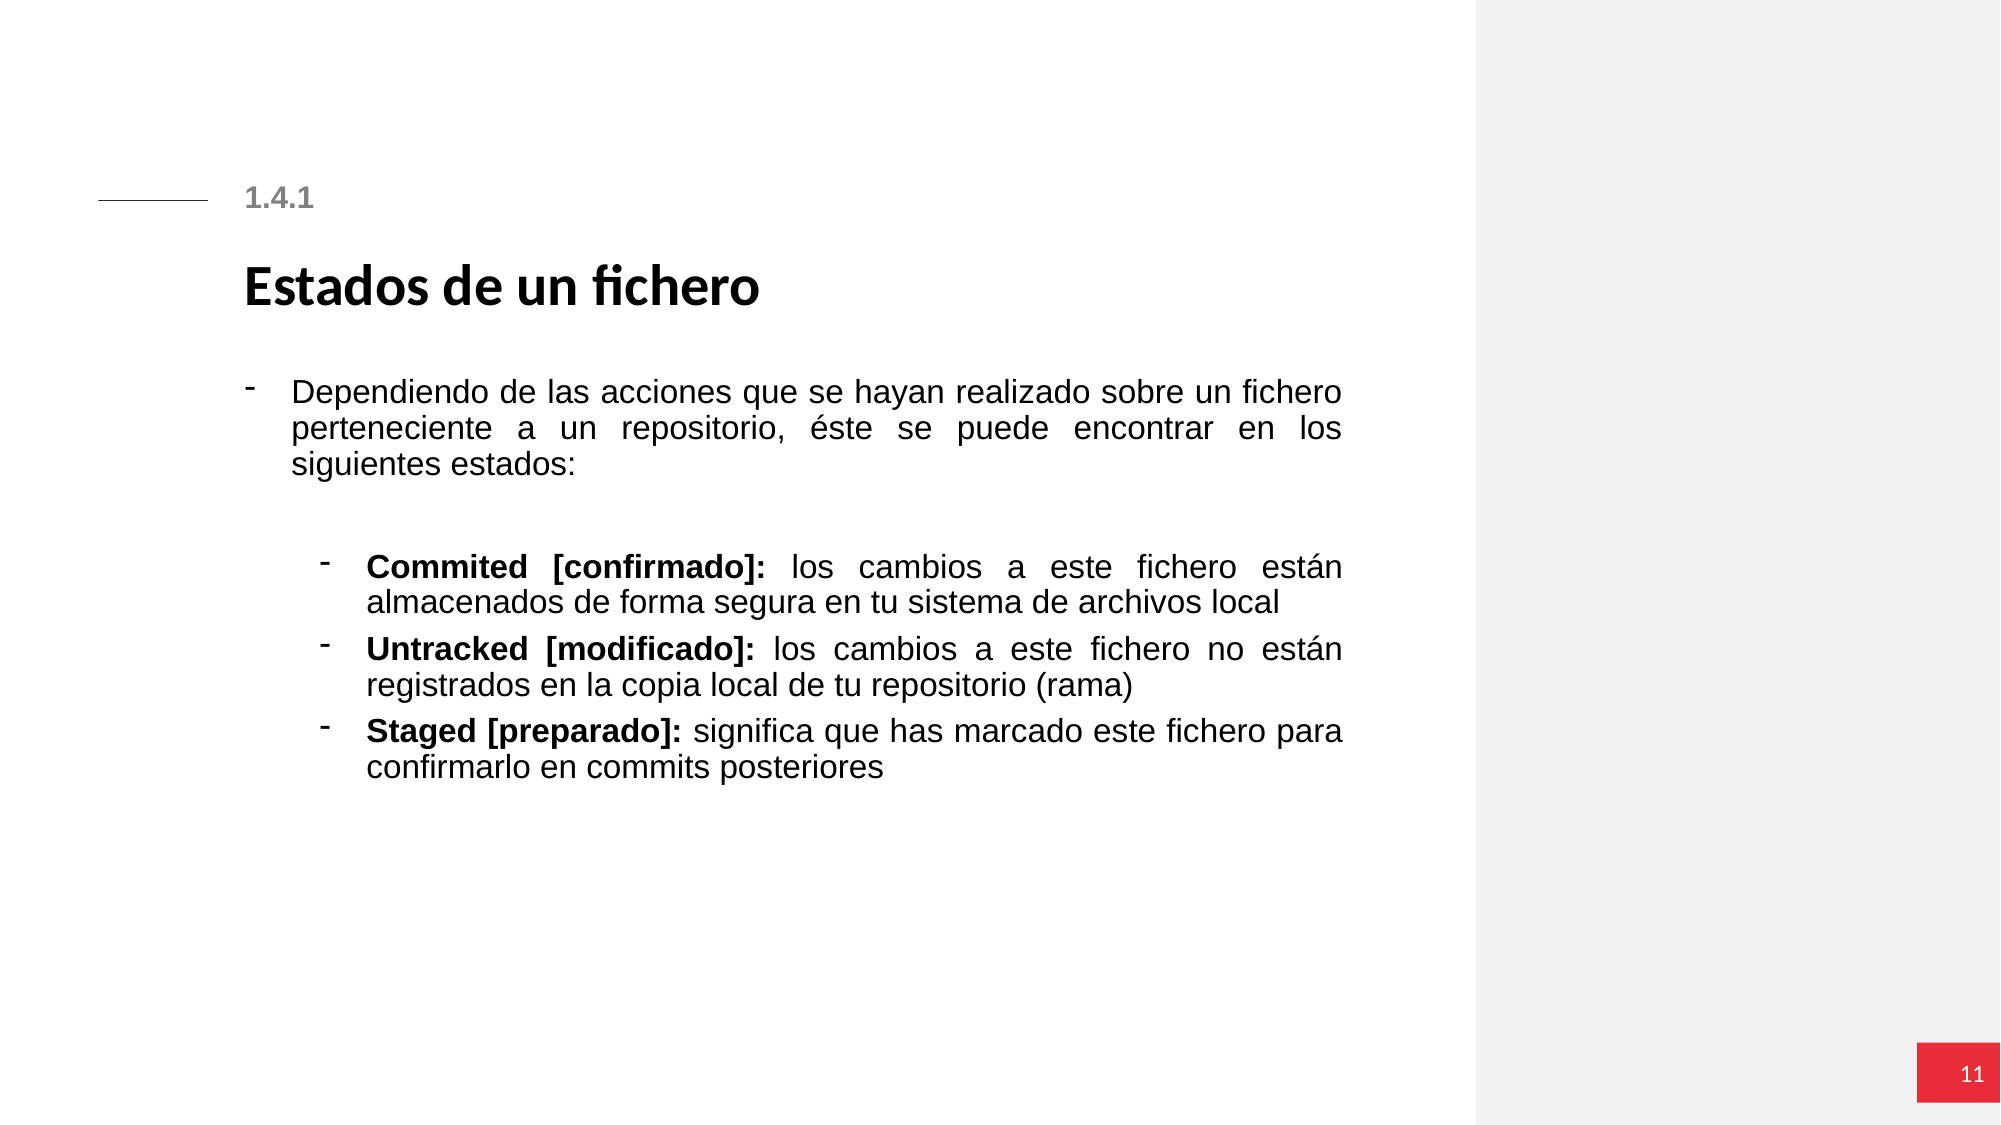

1.4.1
# Estados de un fichero
Dependiendo de las acciones que se hayan realizado sobre un fichero perteneciente a un repositorio, éste se puede encontrar en los siguientes estados:

Commited [confirmado]: los cambios a este fichero están almacenados de forma segura en tu sistema de archivos local
Untracked [modificado]: los cambios a este fichero no están registrados en la copia local de tu repositorio (rama)
Staged [preparado]: significa que has marcado este fichero para confirmarlo en commits posteriores

11